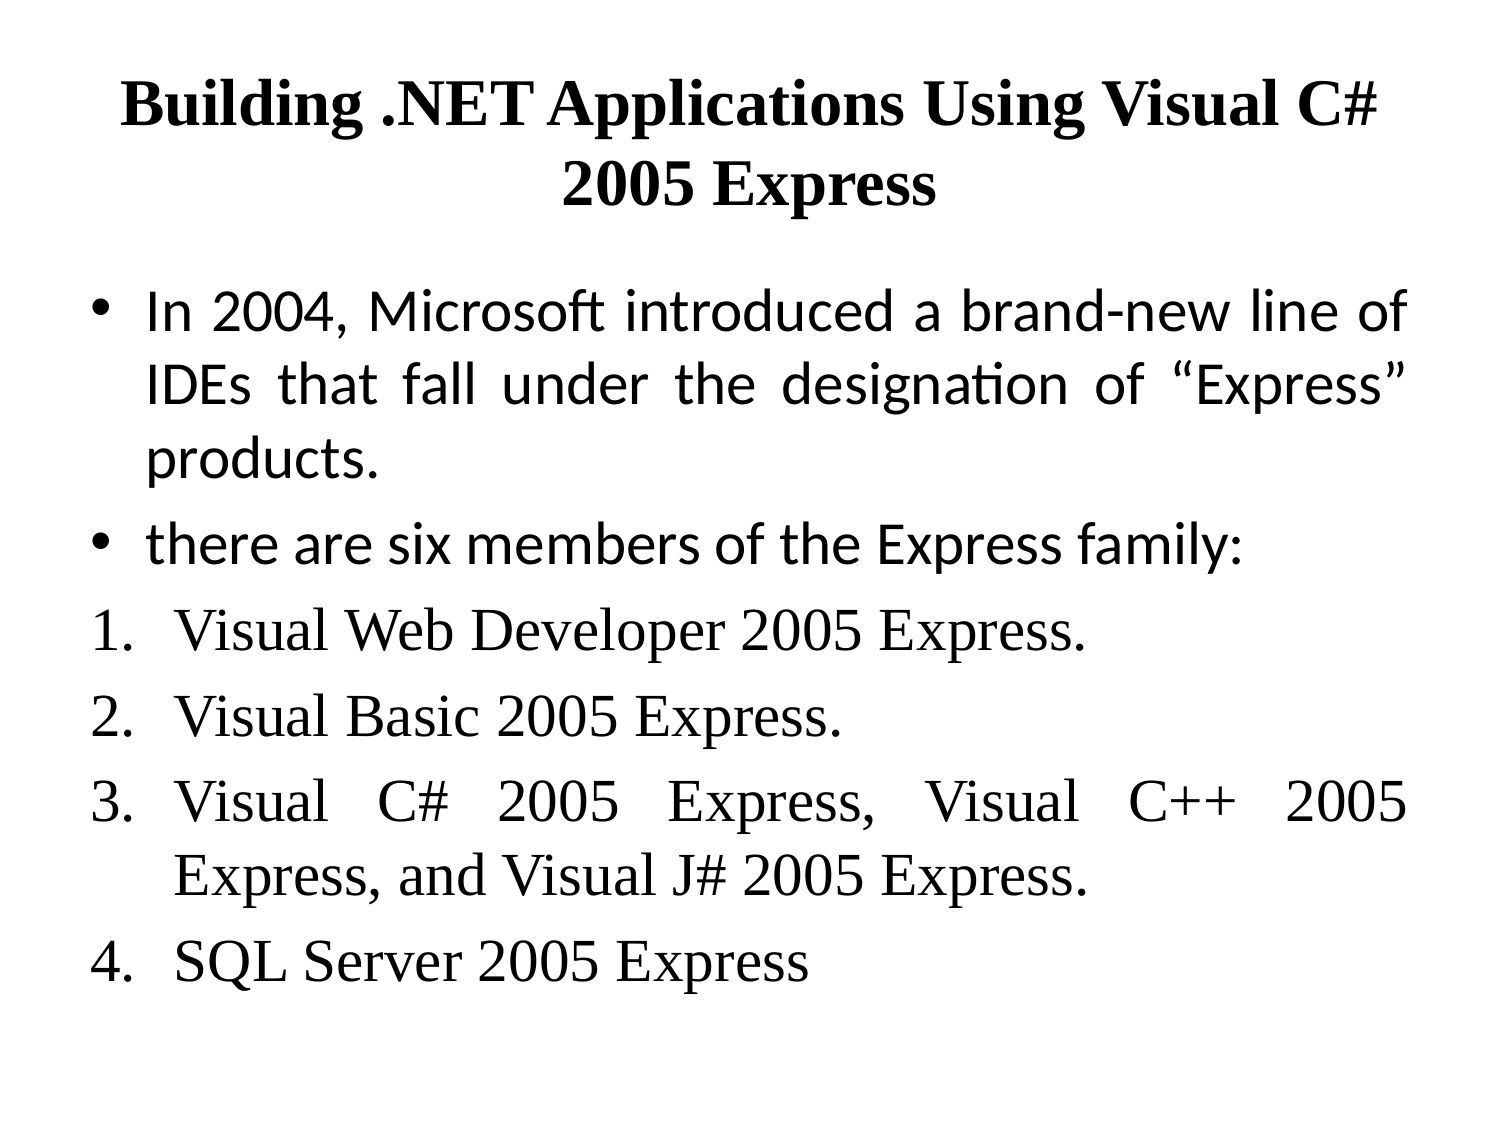

# Building .NET Applications Using Visual C# 2005 Express
In 2004, Microsoft introduced a brand-new line of IDEs that fall under the designation of “Express” products.
there are six members of the Express family:
Visual Web Developer 2005 Express.
Visual Basic 2005 Express.
Visual C# 2005 Express, Visual C++ 2005 Express, and Visual J# 2005 Express.
SQL Server 2005 Express